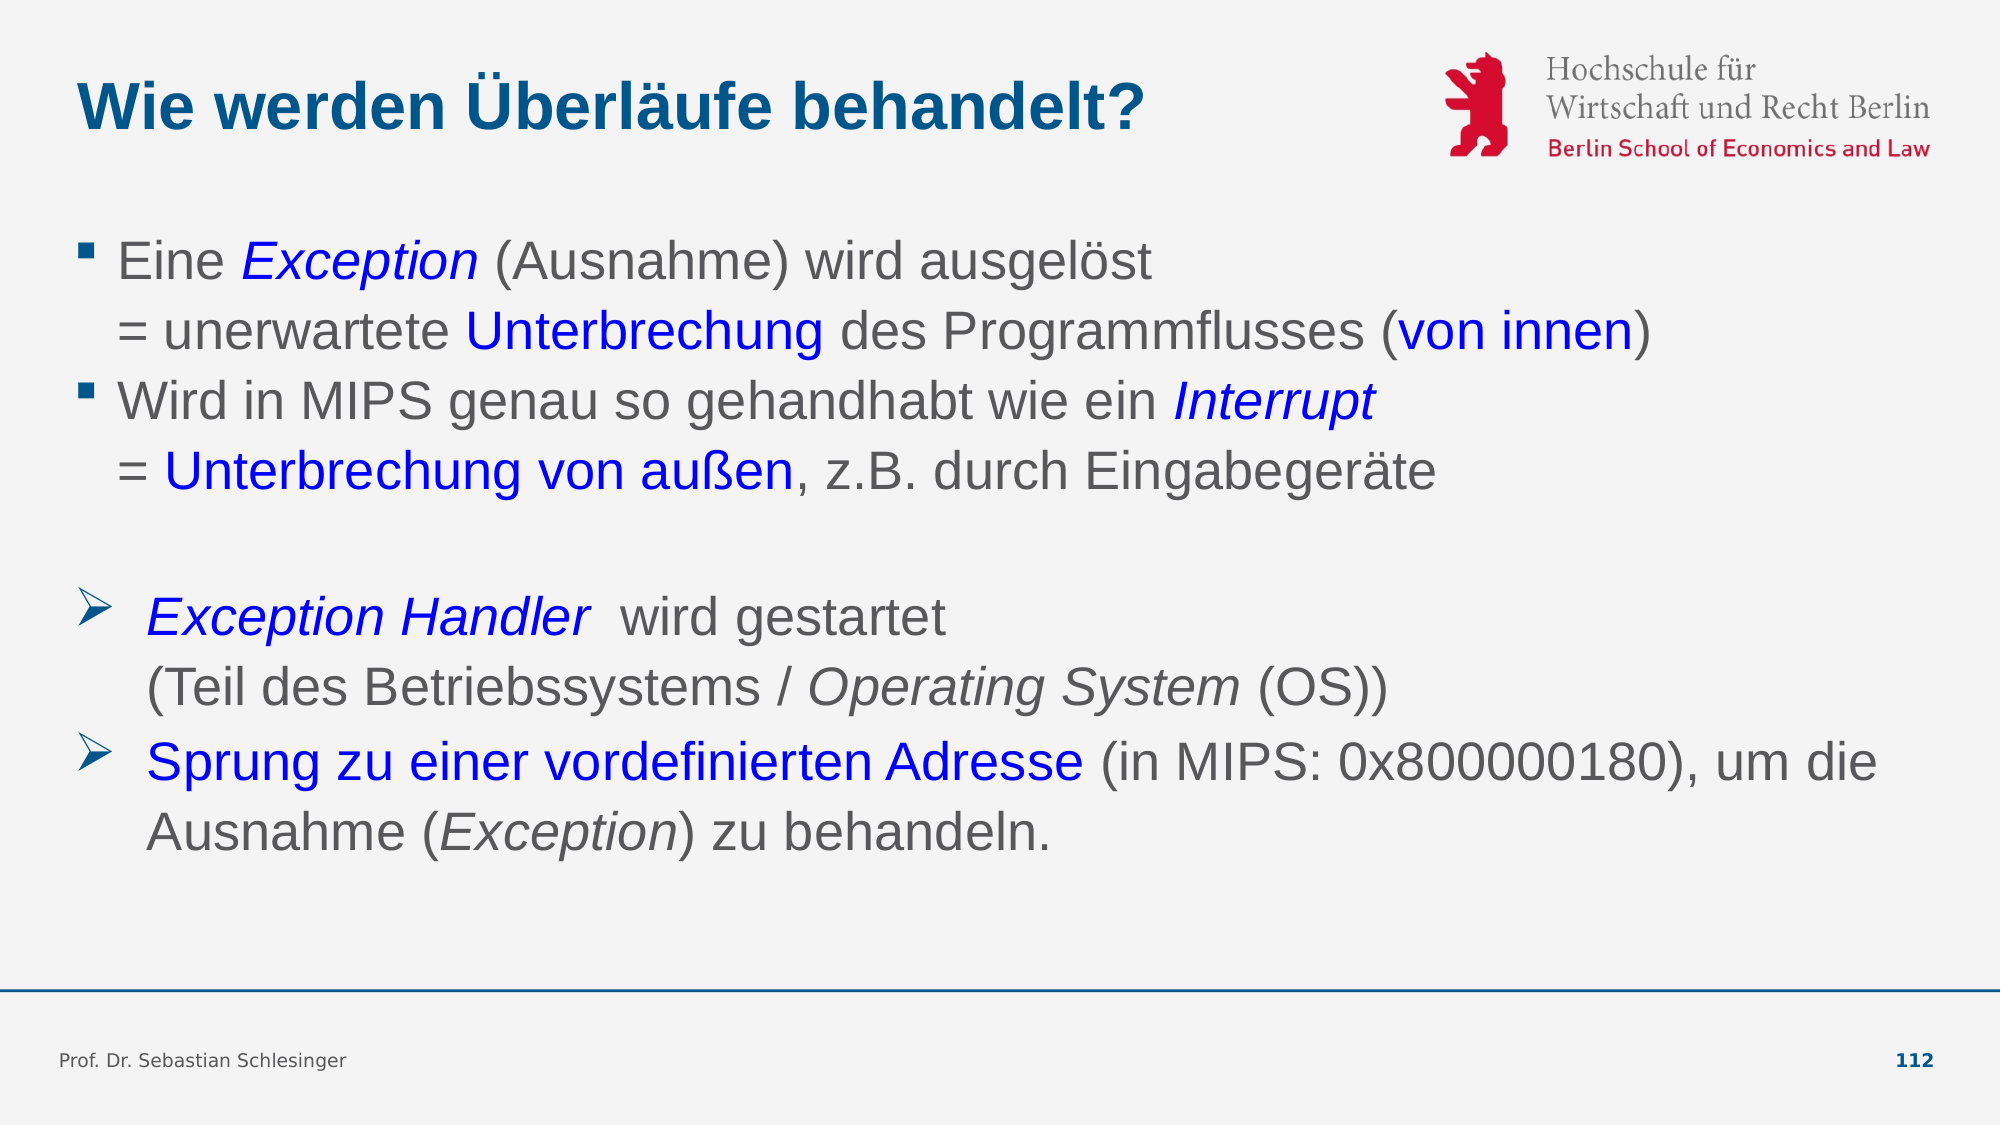

# Wie werden Überläufe behandelt?
Eine Exception (Ausnahme) wird ausgelöst
= unerwartete Unterbrechung des Programmflusses (von innen)
Wird in MIPS genau so gehandhabt wie ein Interrupt
= Unterbrechung von außen, z.B. durch Eingabegeräte

Exception Handler  wird gestartet
(Teil des Betriebssystems / Operating System (OS))
Sprung zu einer vordefinierten Adresse (in MIPS: 0x800000180), um die Ausnahme (Exception) zu behandeln.

Prof. Dr. Sebastian Schlesinger
112